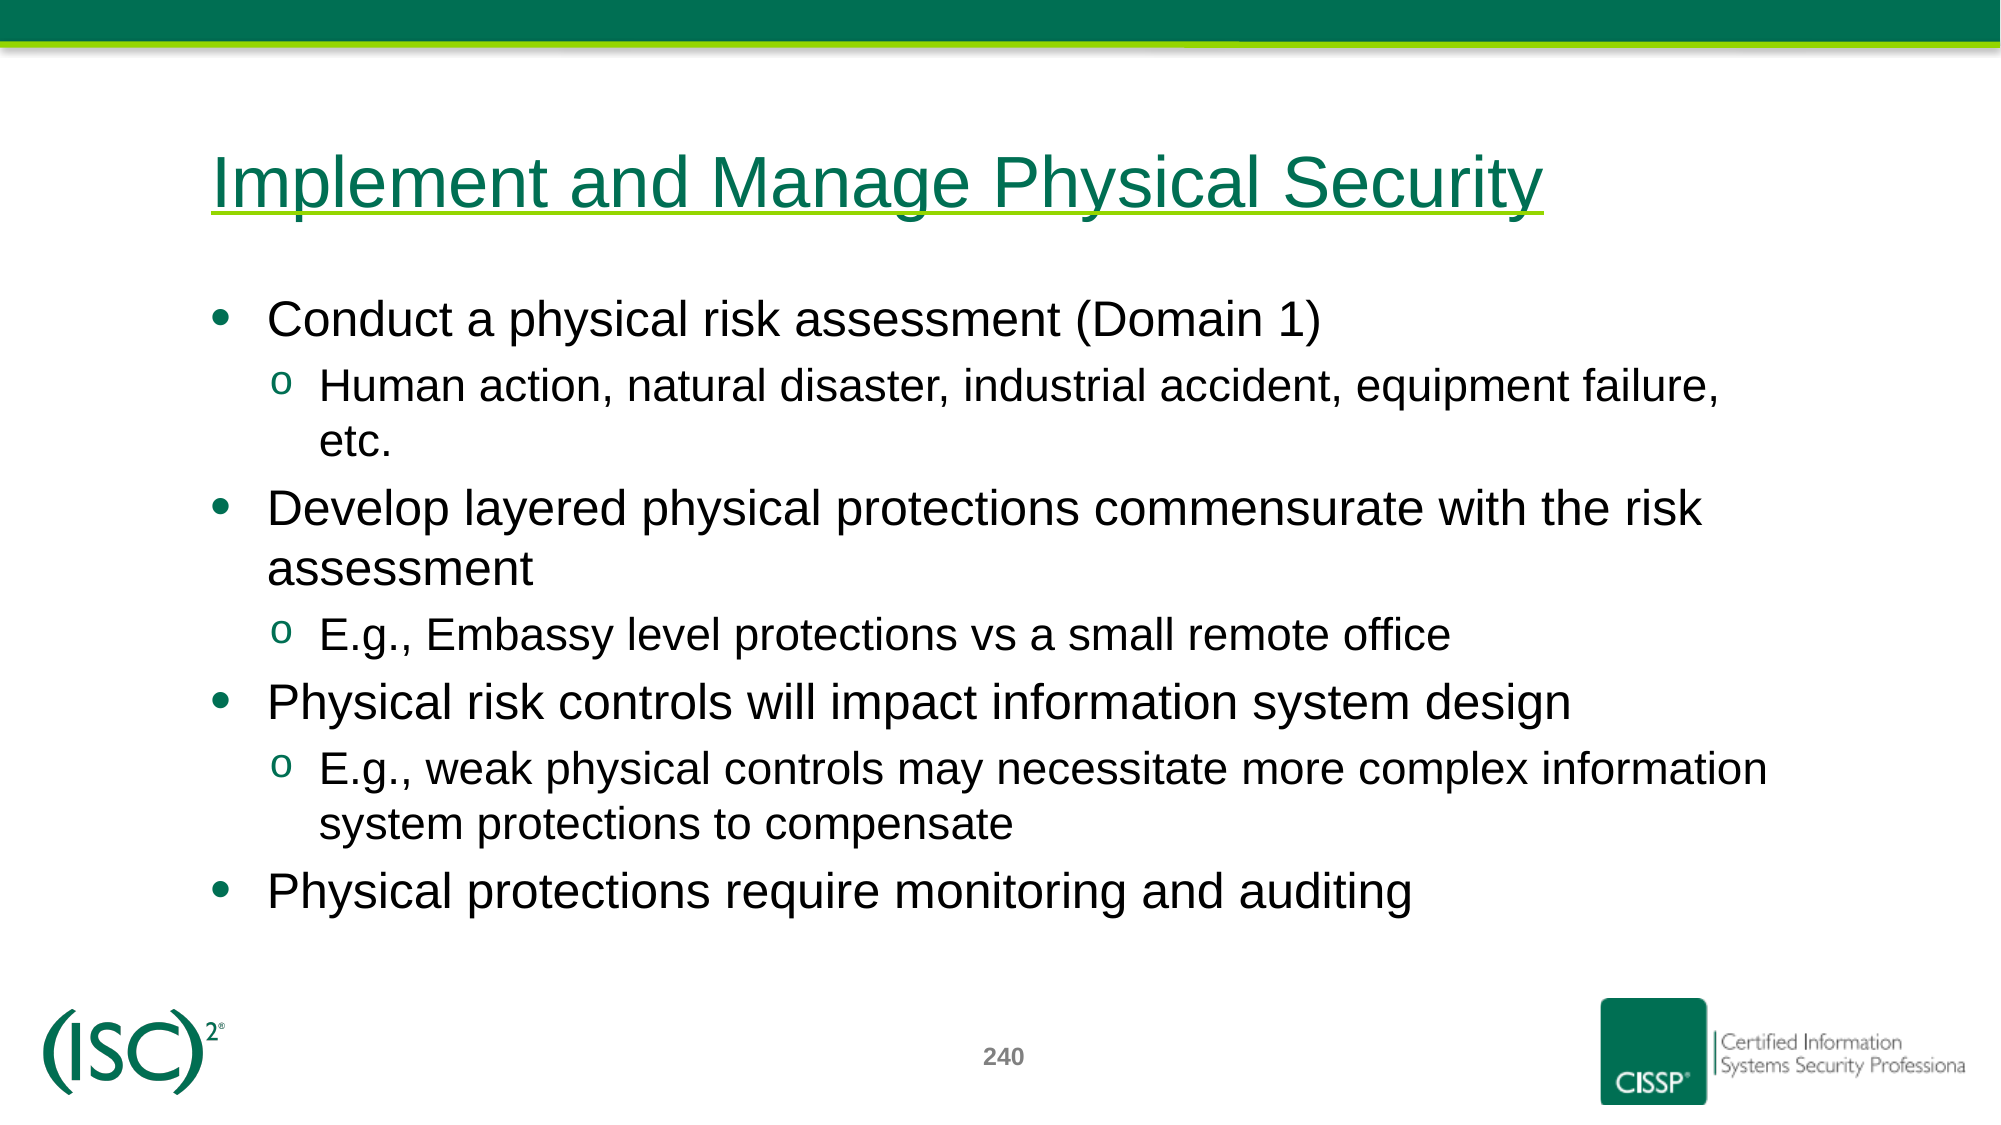

# Implement and Manage Physical Security
Conduct a physical risk assessment (Domain 1)
Human action, natural disaster, industrial accident, equipment failure, etc.
Develop layered physical protections commensurate with the risk assessment
E.g., Embassy level protections vs a small remote office
Physical risk controls will impact information system design
E.g., weak physical controls may necessitate more complex information system protections to compensate
Physical protections require monitoring and auditing